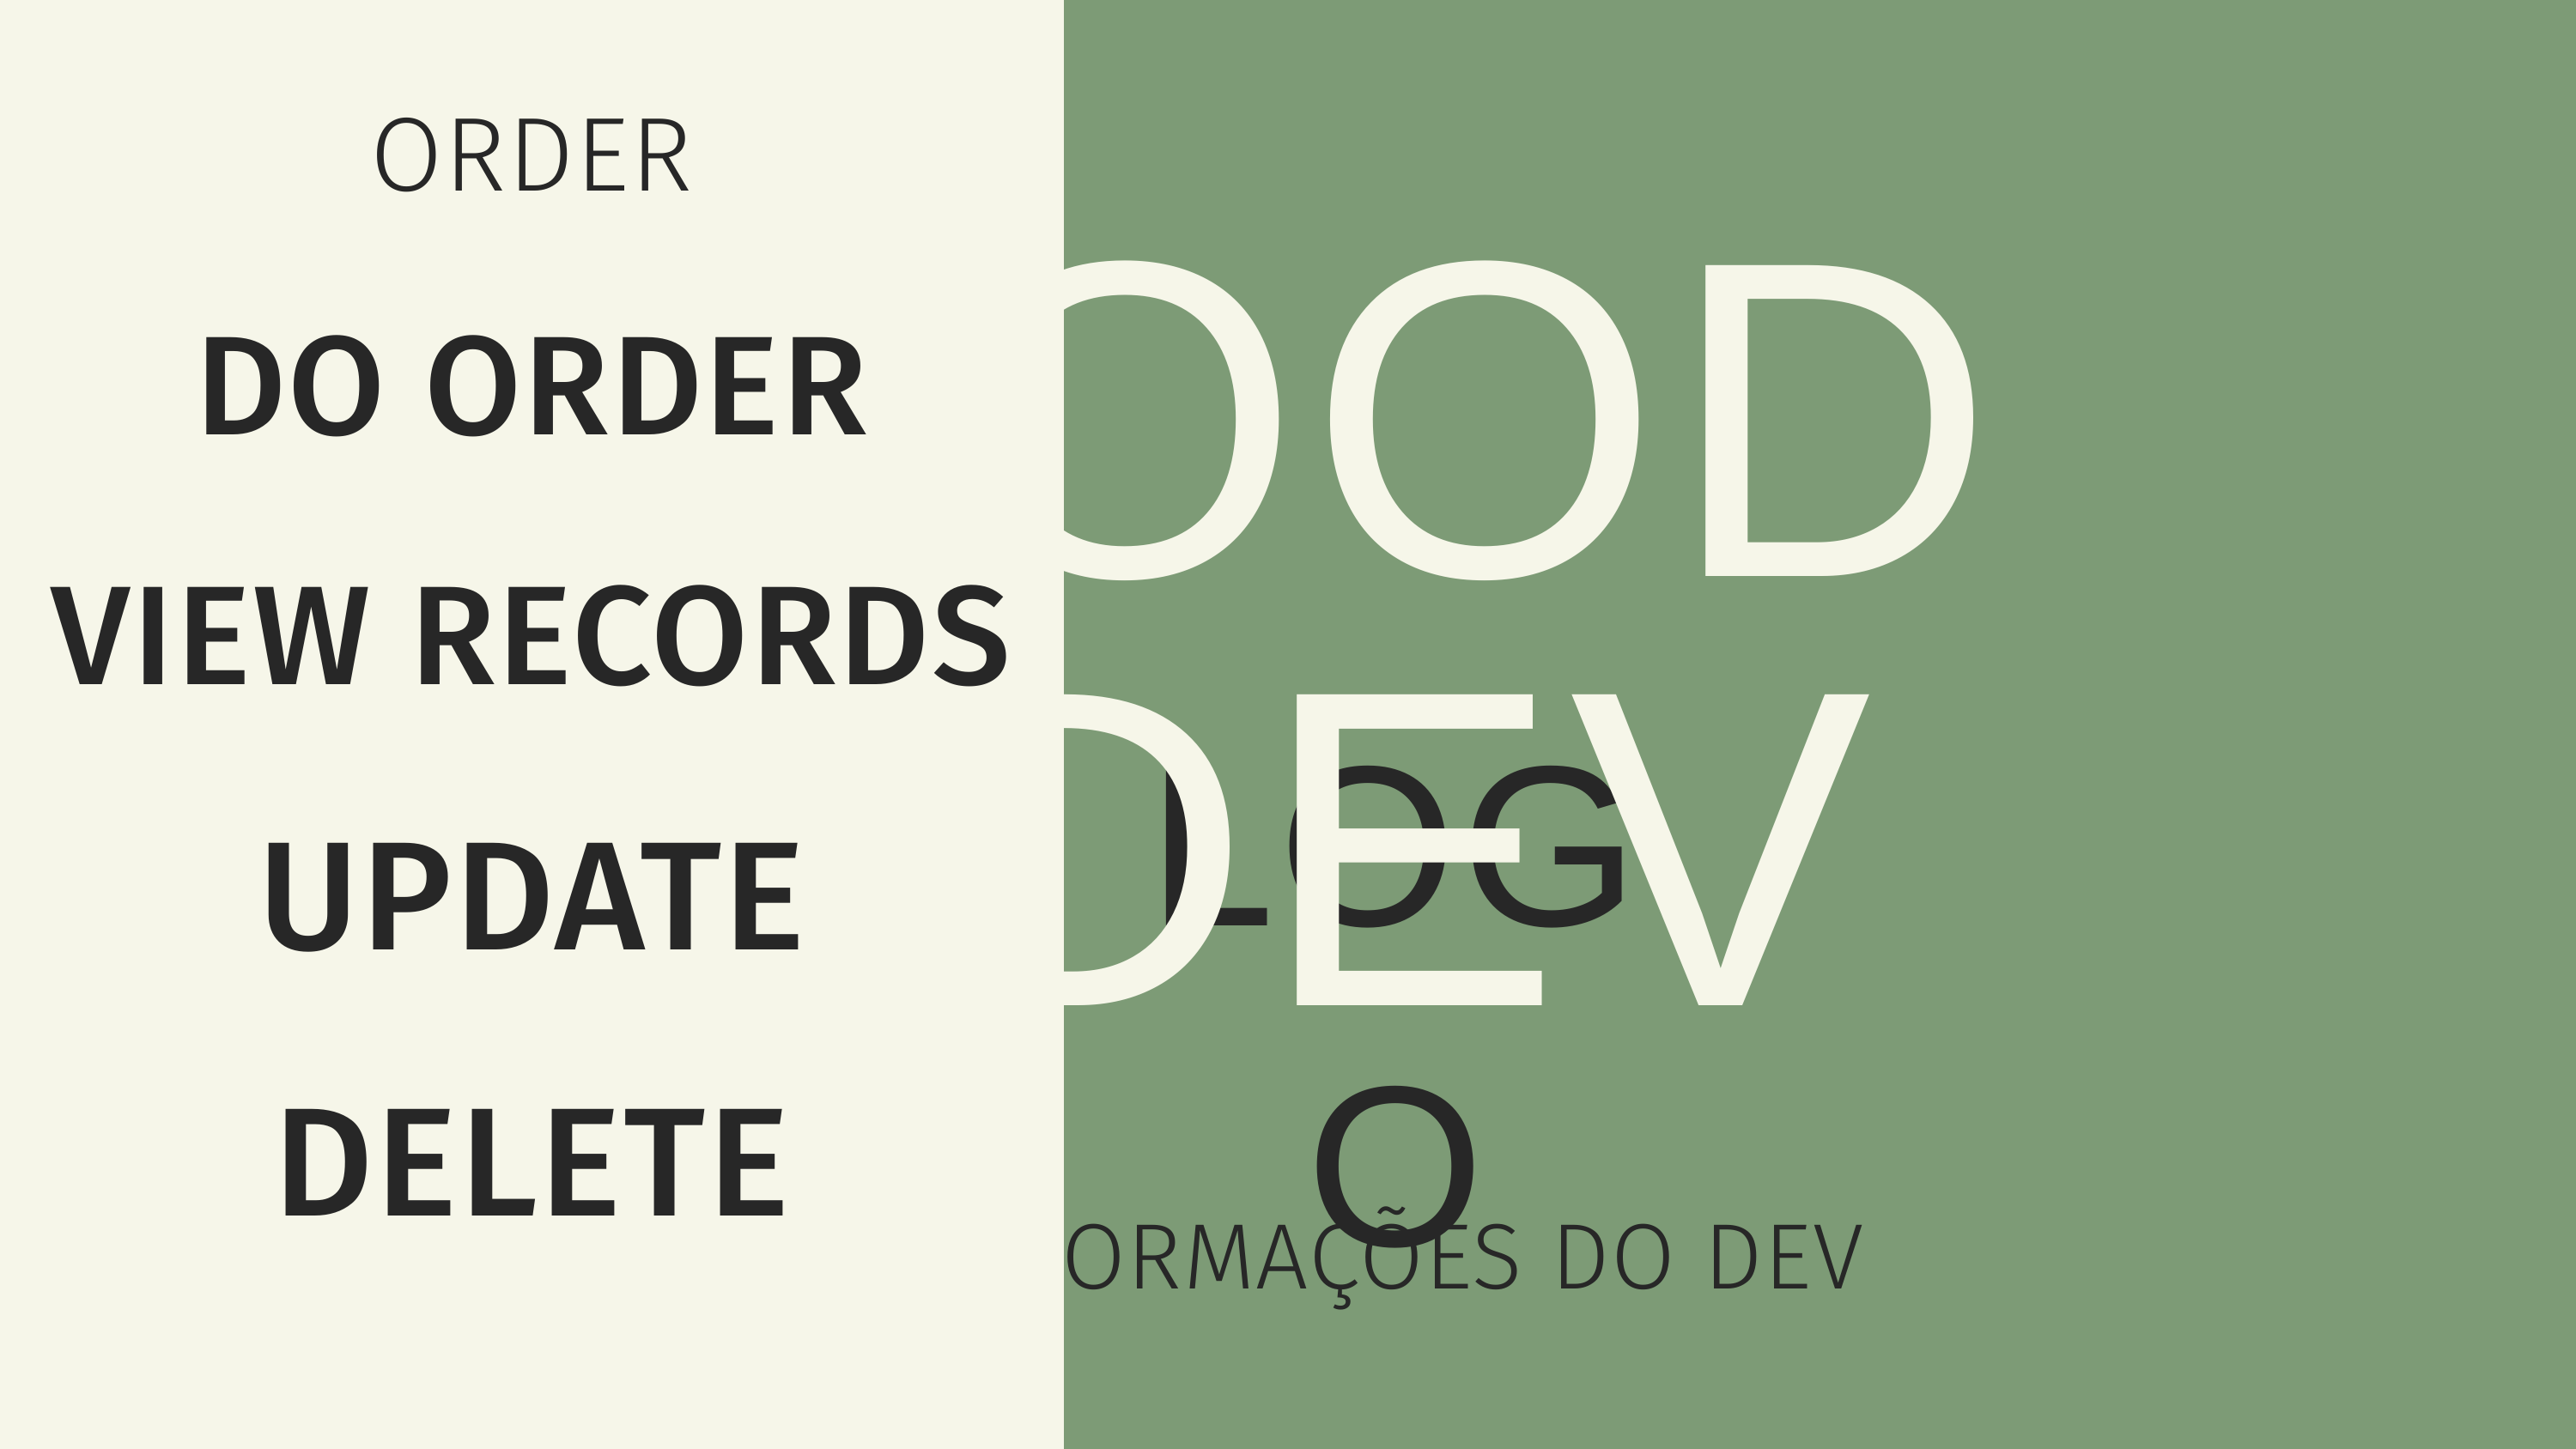

ORDER
FOOD_DEV
LOGO
DO ORDER
VIEW RECORDS
UPDATE
DELETE
INFORMAÇÕES DO DEV